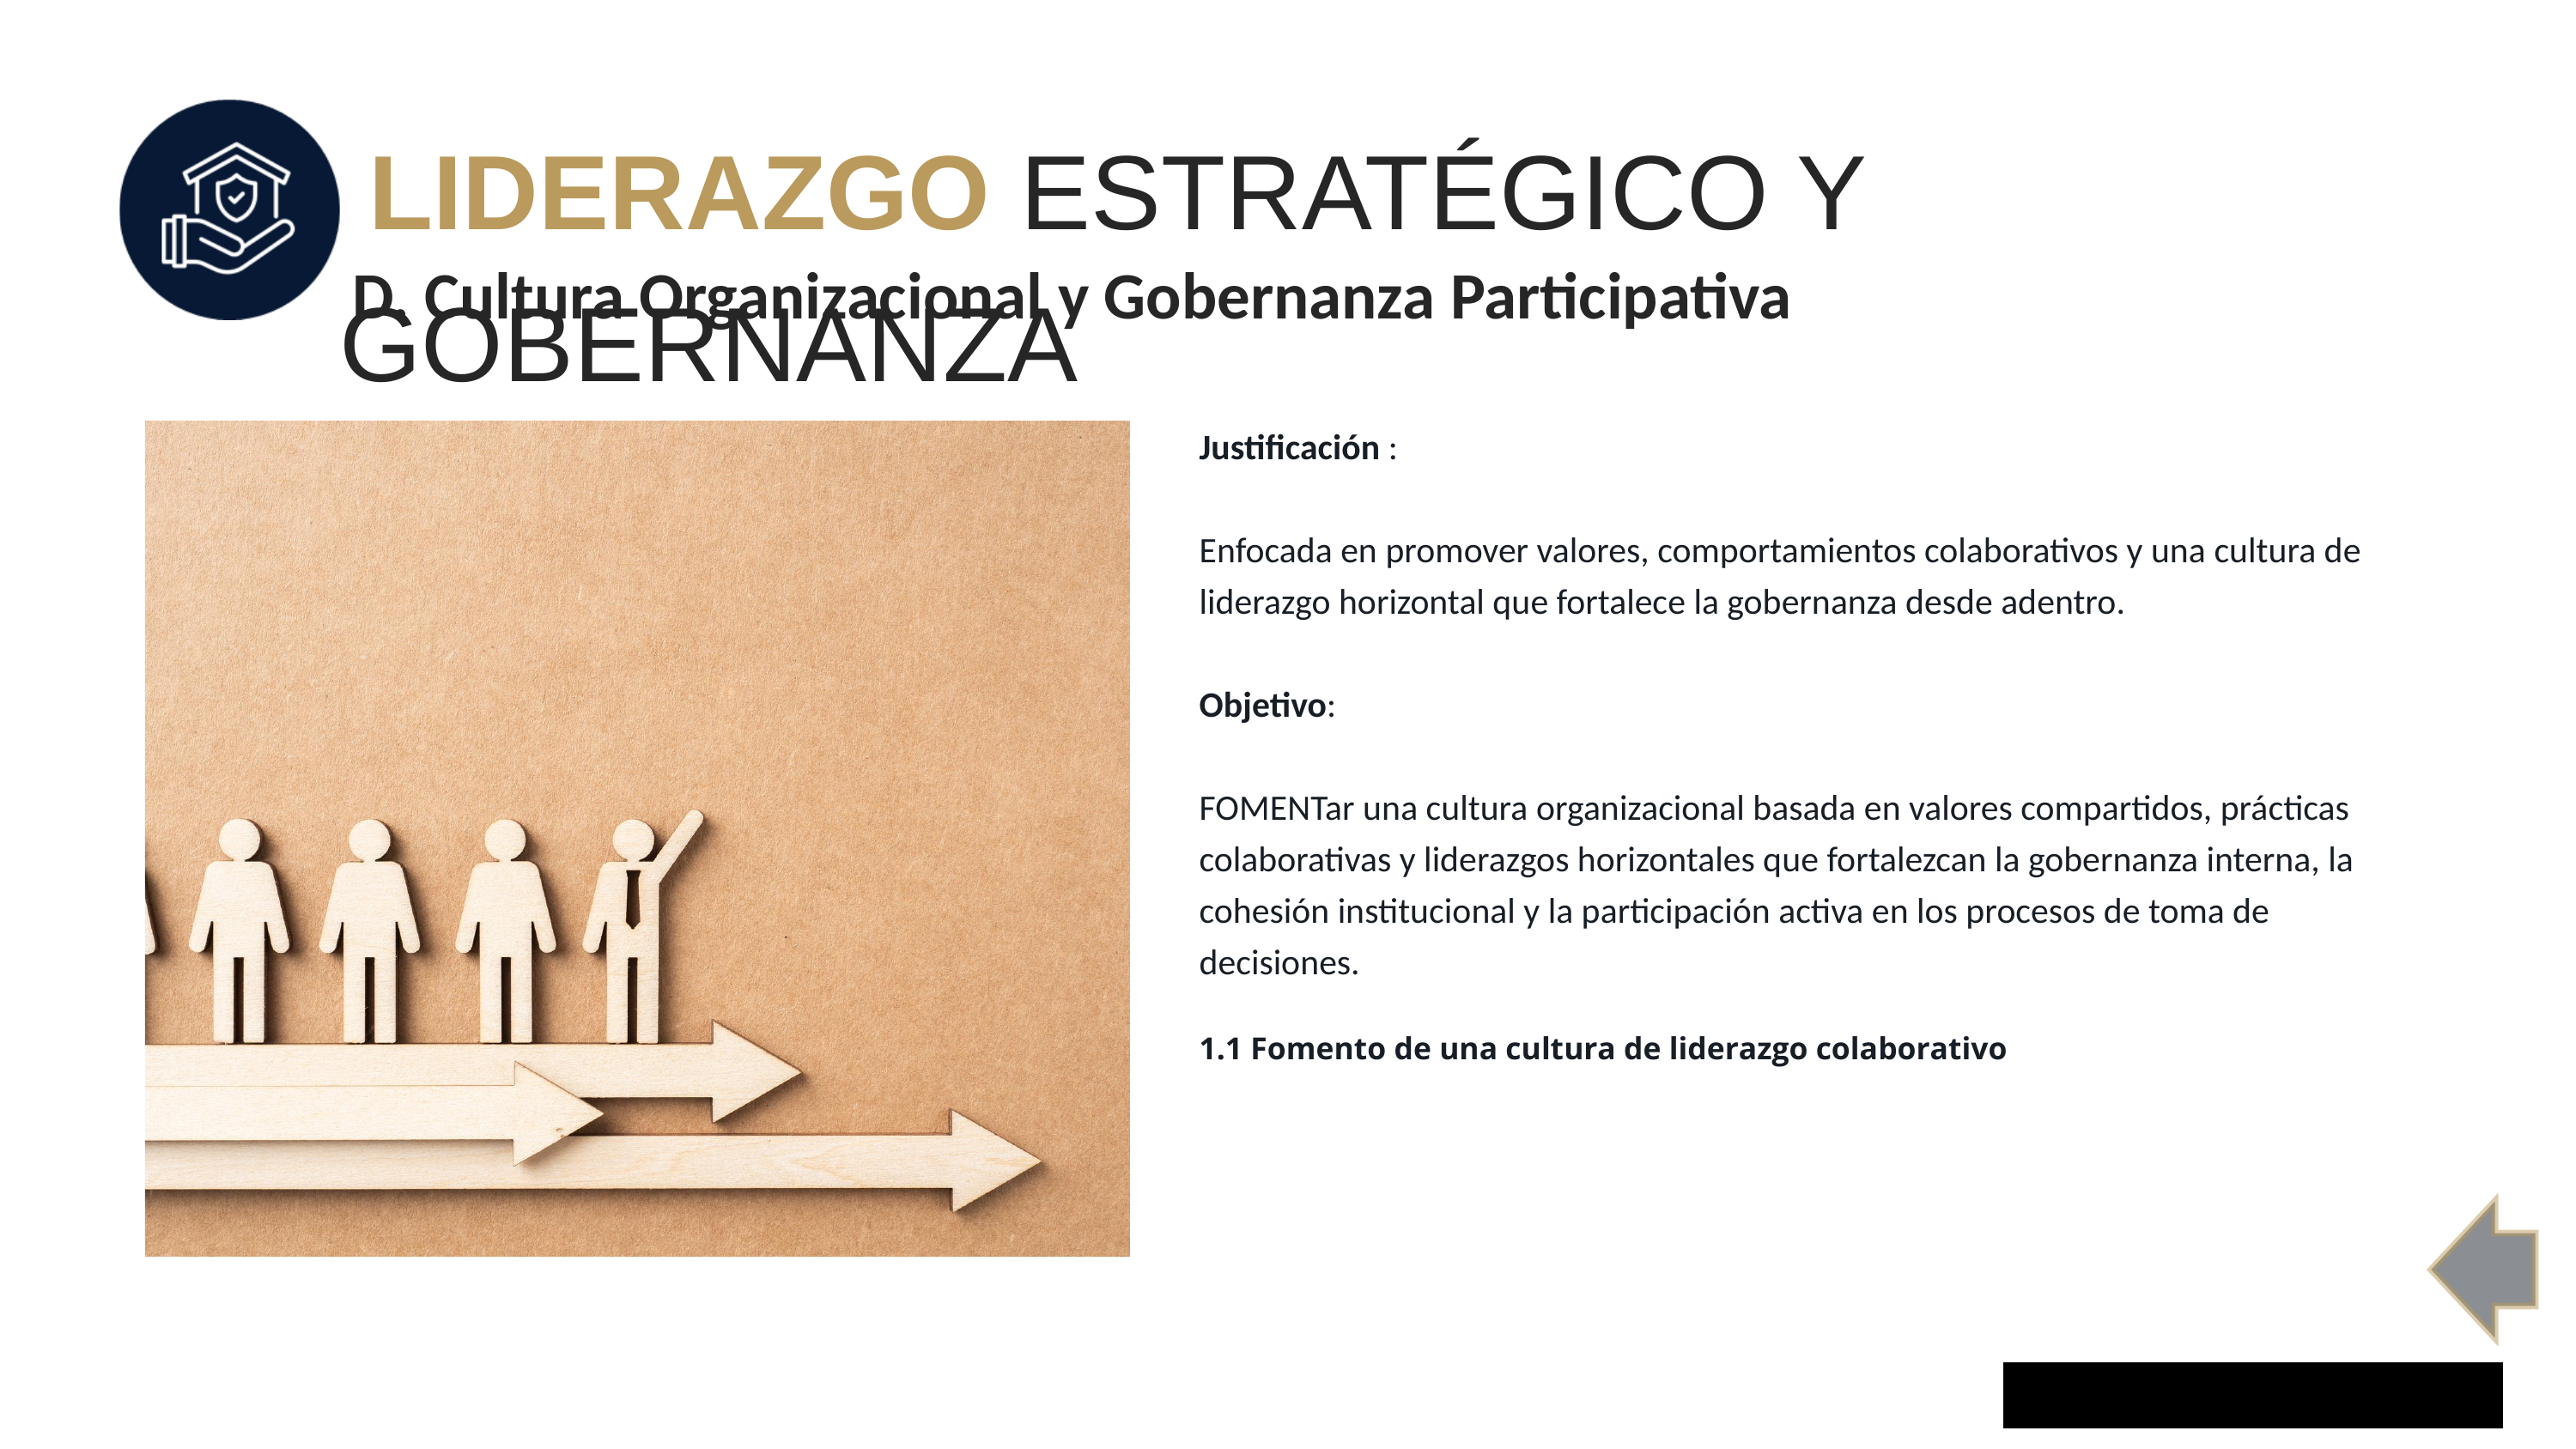

LIDERAZGO ESTRATÉGICO Y GOBERNANZA

D. Cultura Organizacional y Gobernanza Participativa
Justificación :

Enfocada en promover valores, comportamientos colaborativos y una cultura de liderazgo horizontal que fortalece la gobernanza desde adentro.

Objetivo:

FOMENTar una cultura organizacional basada en valores compartidos, prácticas colaborativas y liderazgos horizontales que fortalezcan la gobernanza interna, la cohesión institucional y la participación activa en los procesos de toma de decisiones.

1.1 Fomento de una cultura de liderazgo colaborativo

WWW.CRESCEREPST.COM